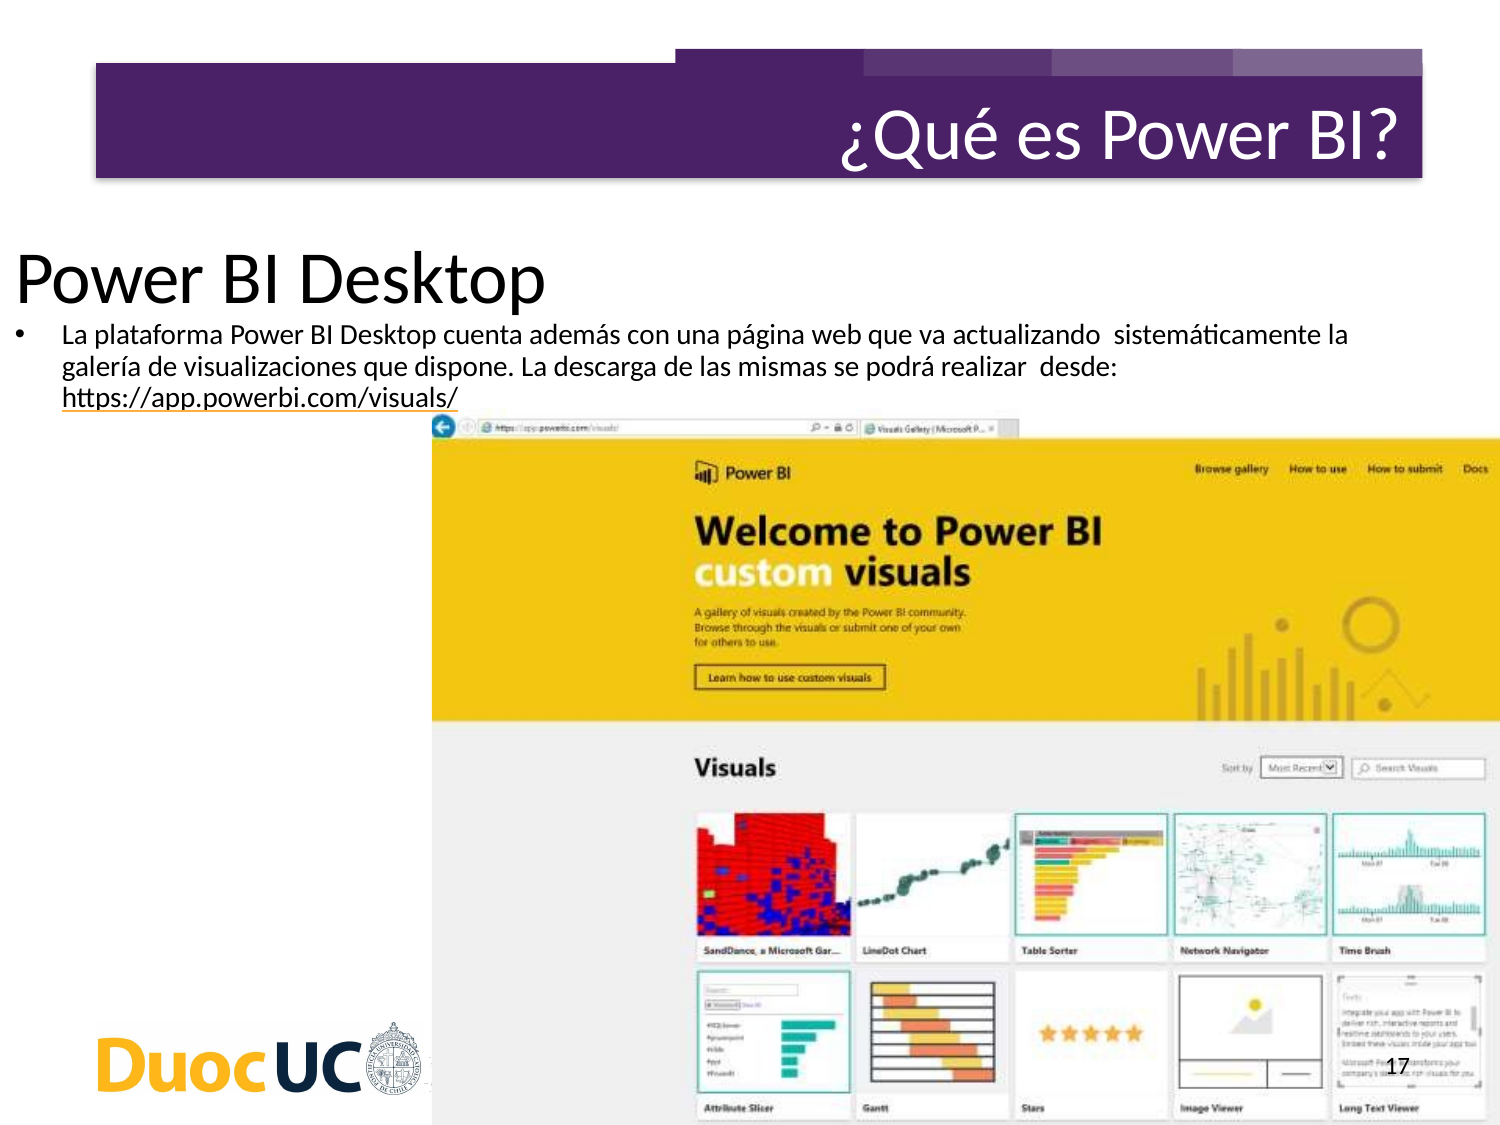

¿Qué es Power BI?
Power BI Desktop
La plataforma Power BI Desktop cuenta además con una página web que va actualizando  sistemáticamente la galería de visualizaciones que dispone. La descarga de las mismas se podrá realizar  desde: https://app.powerbi.com/visuals/

17